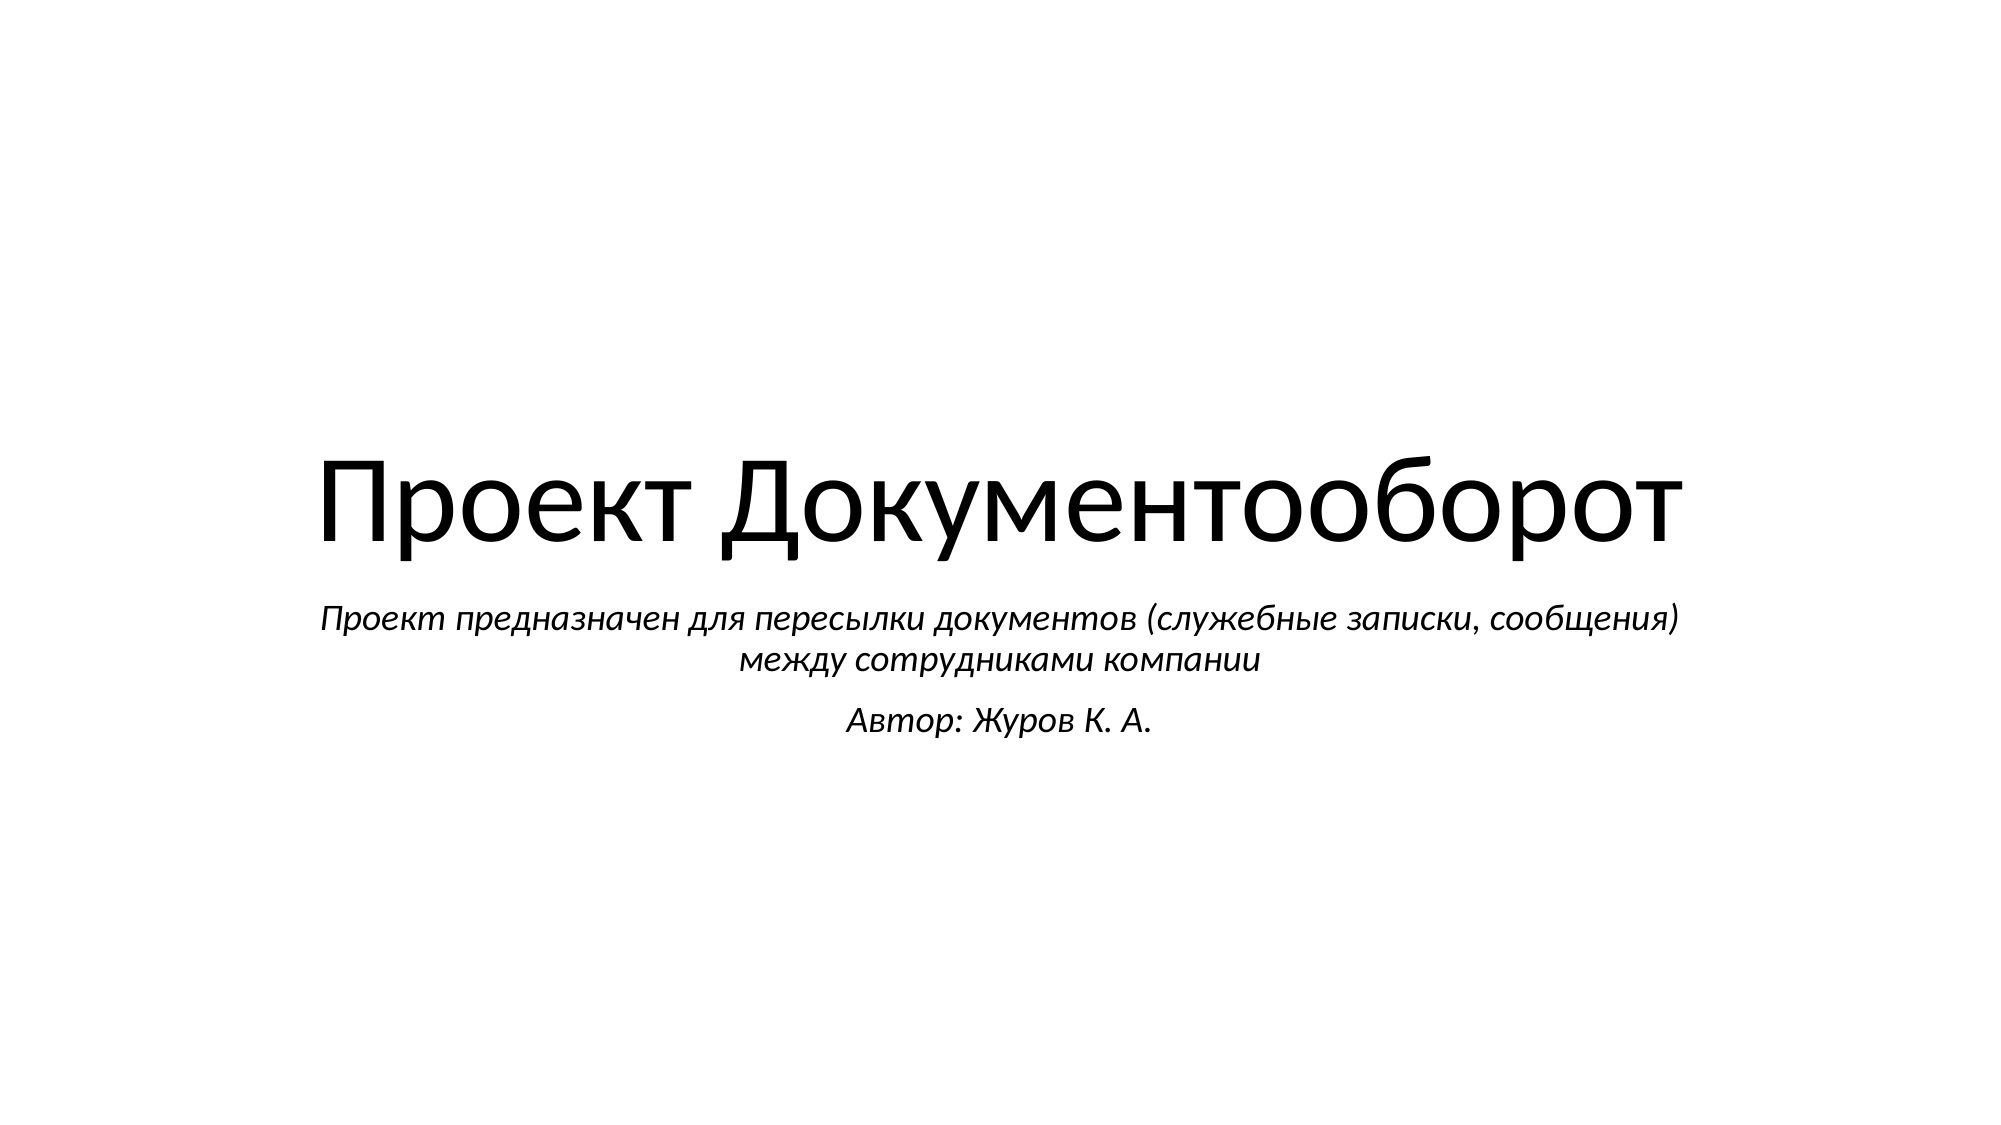

# Проект Документооборот
Проект предназначен для пересылки документов (служебные записки, сообщения) между сотрудниками компании
Автор: Журов К. А.